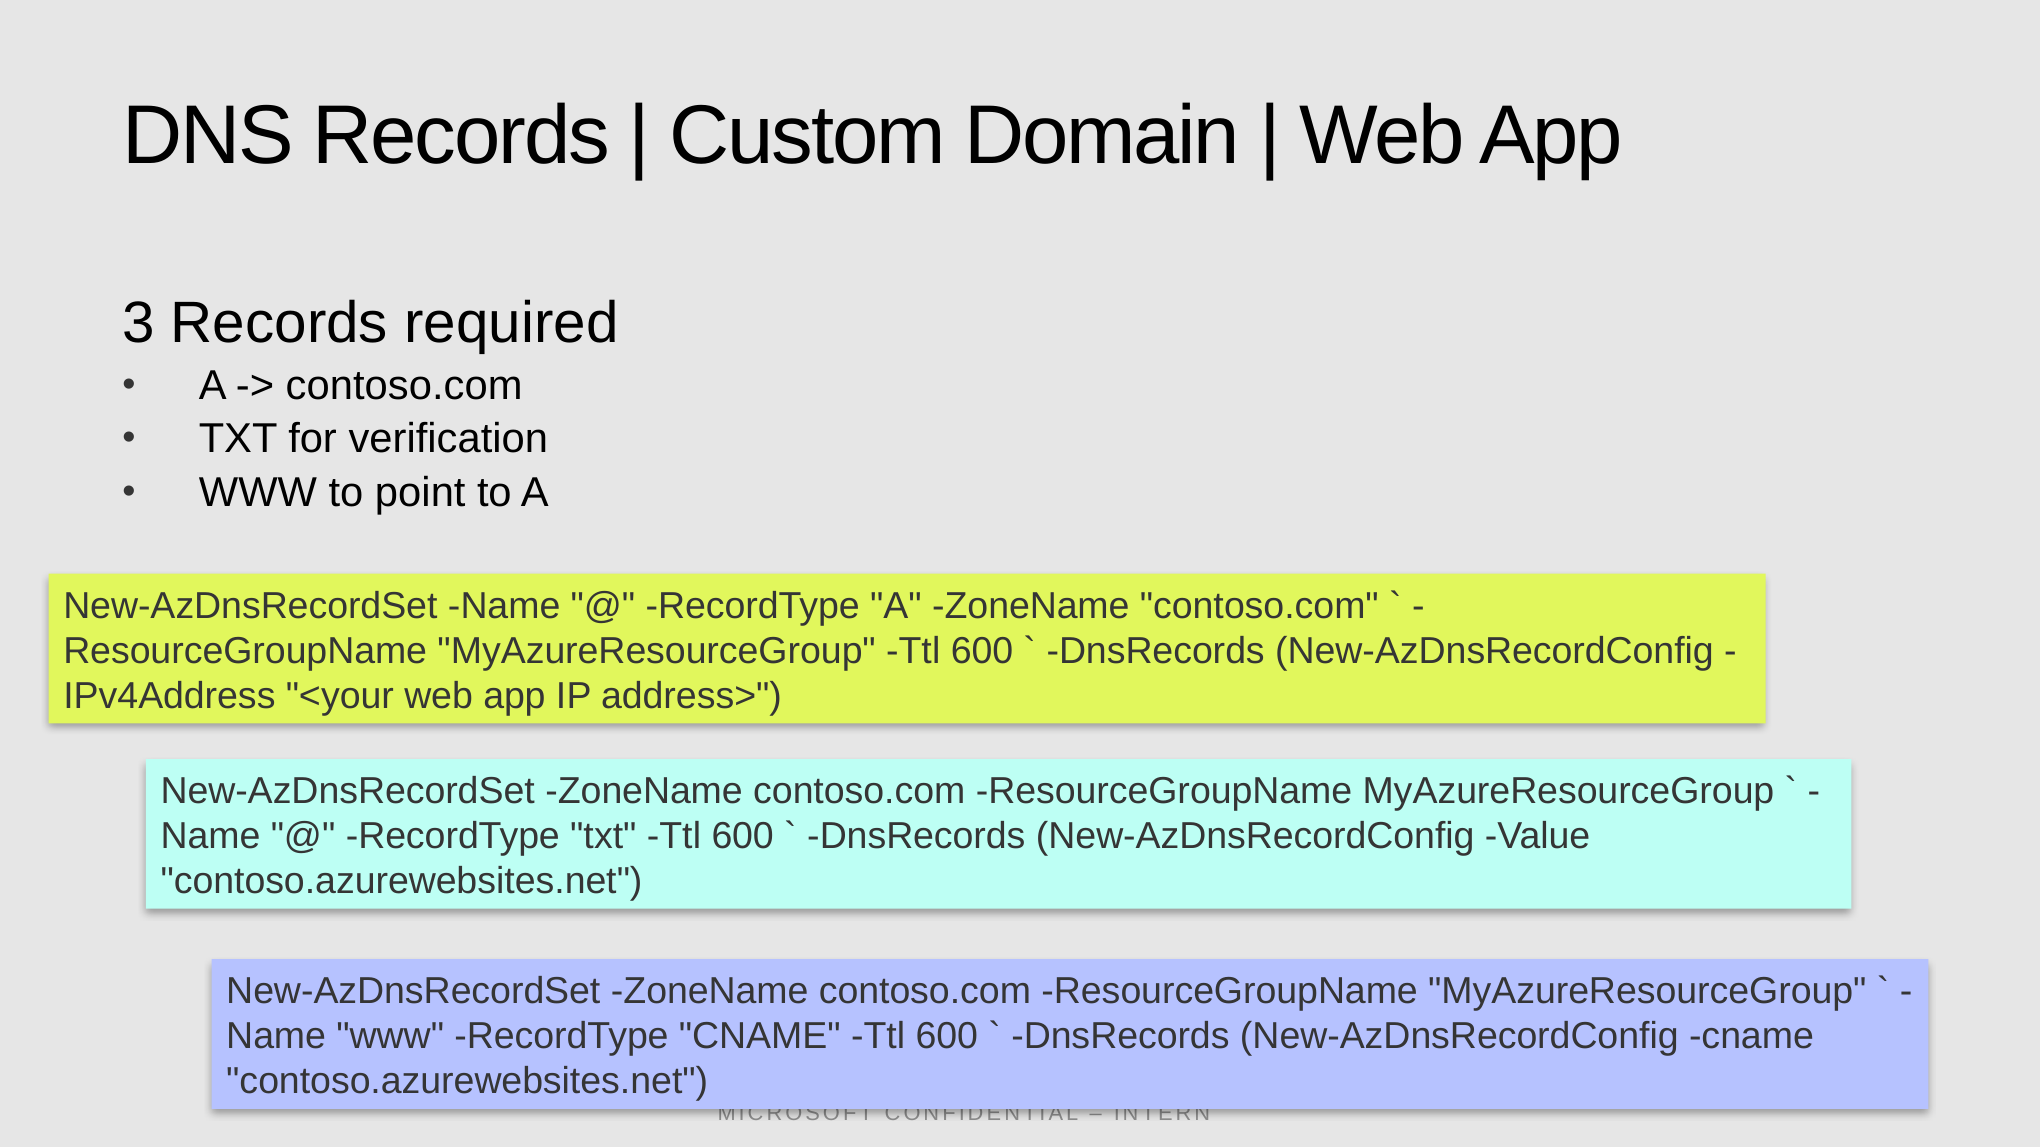

# DNS Records | Custom Domain | Web App
3 Records required
A -> contoso.com
TXT for verification
WWW to point to A

New-AzDnsRecordSet -Name "@" -RecordType "A" -ZoneName "contoso.com" ` -ResourceGroupName "MyAzureResourceGroup" -Ttl 600 ` -DnsRecords (New-AzDnsRecordConfig -IPv4Address "<your web app IP address>")
New-AzDnsRecordSet -ZoneName contoso.com -ResourceGroupName MyAzureResourceGroup ` -Name "@" -RecordType "txt" -Ttl 600 ` -DnsRecords (New-AzDnsRecordConfig -Value  "contoso.azurewebsites.net")
New-AzDnsRecordSet -ZoneName contoso.com -ResourceGroupName "MyAzureResourceGroup" ` -Name "www" -RecordType "CNAME" -Ttl 600 ` -DnsRecords (New-AzDnsRecordConfig -cname "contoso.azurewebsites.net")